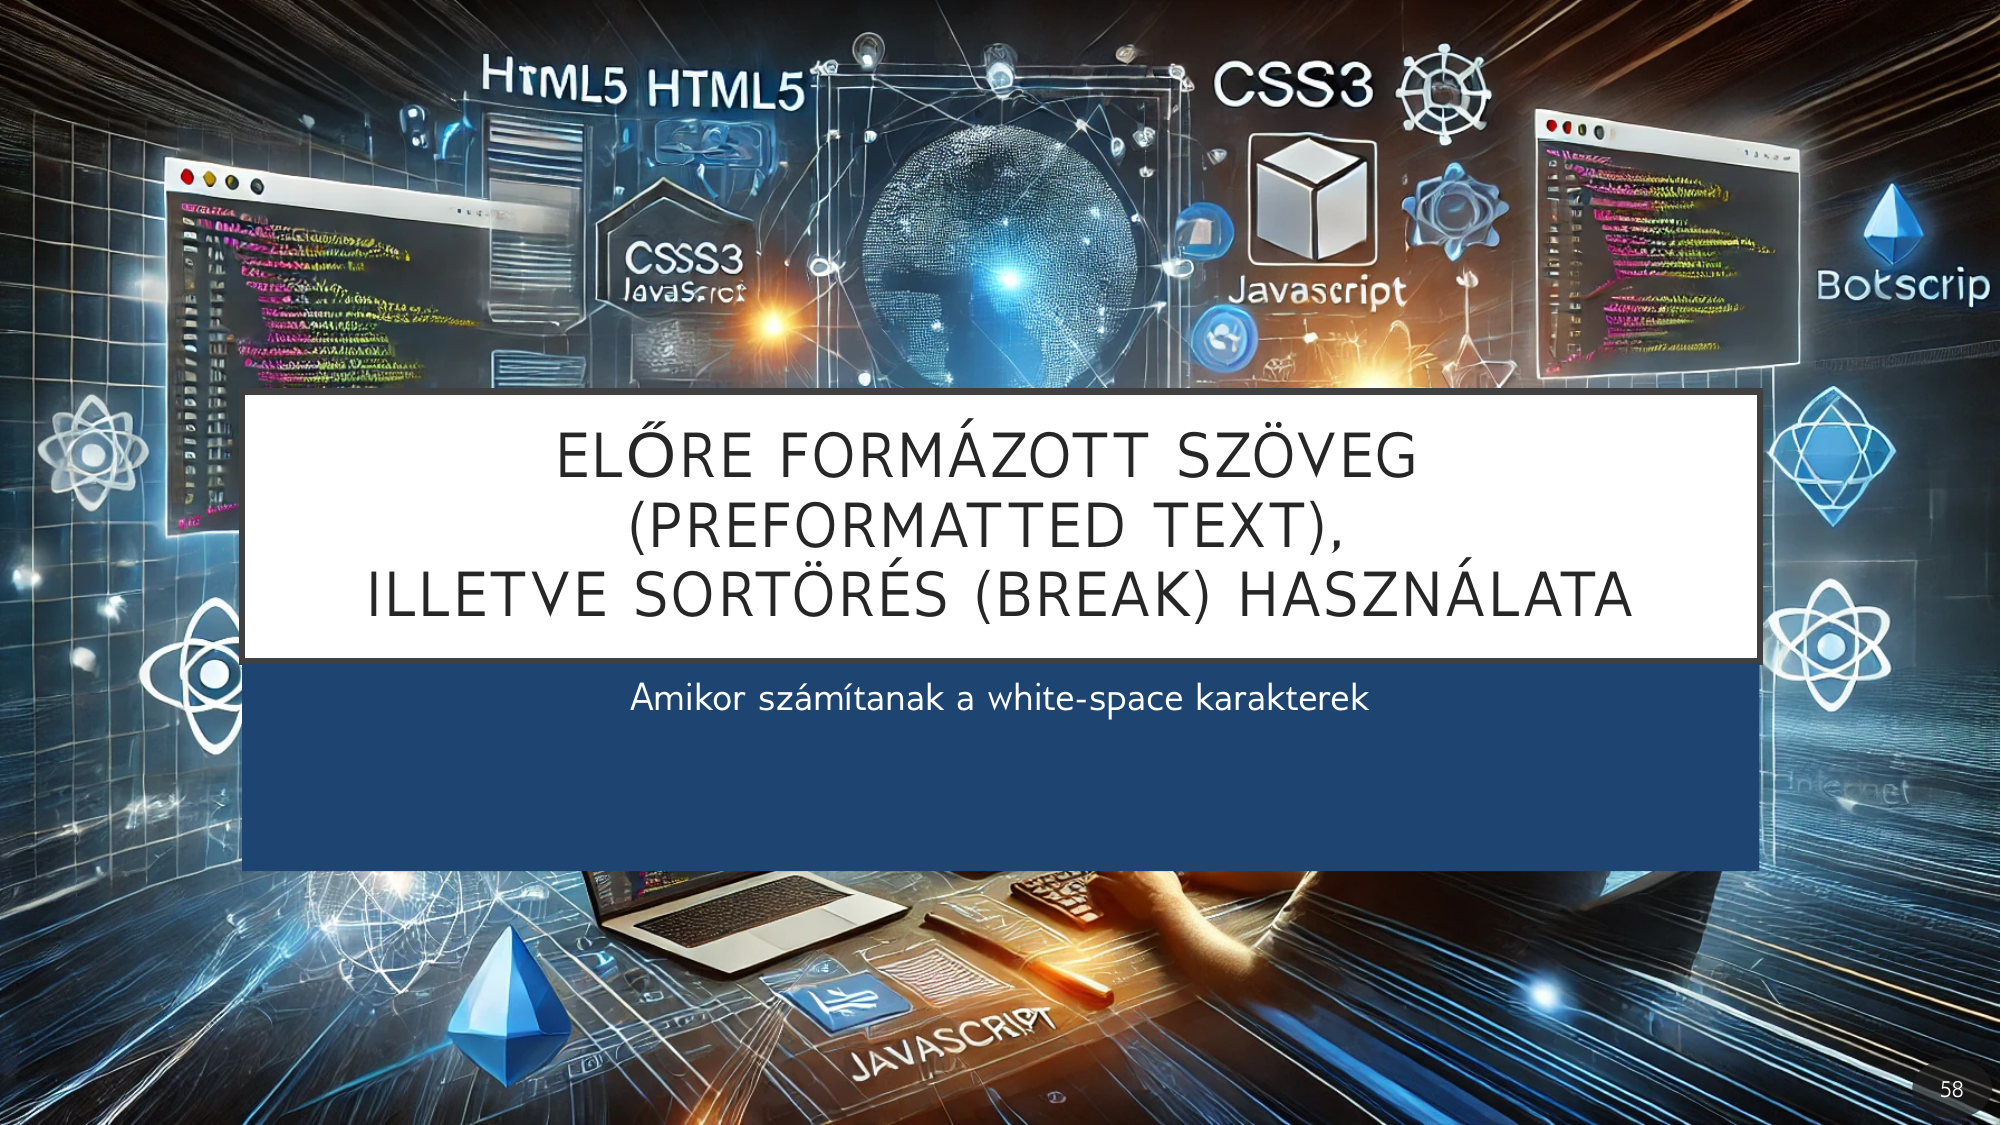

# Előre formázott szöveg (preformatted text), illetve sortörés (break) használata
Amikor számítanak a white-space karakterek
58